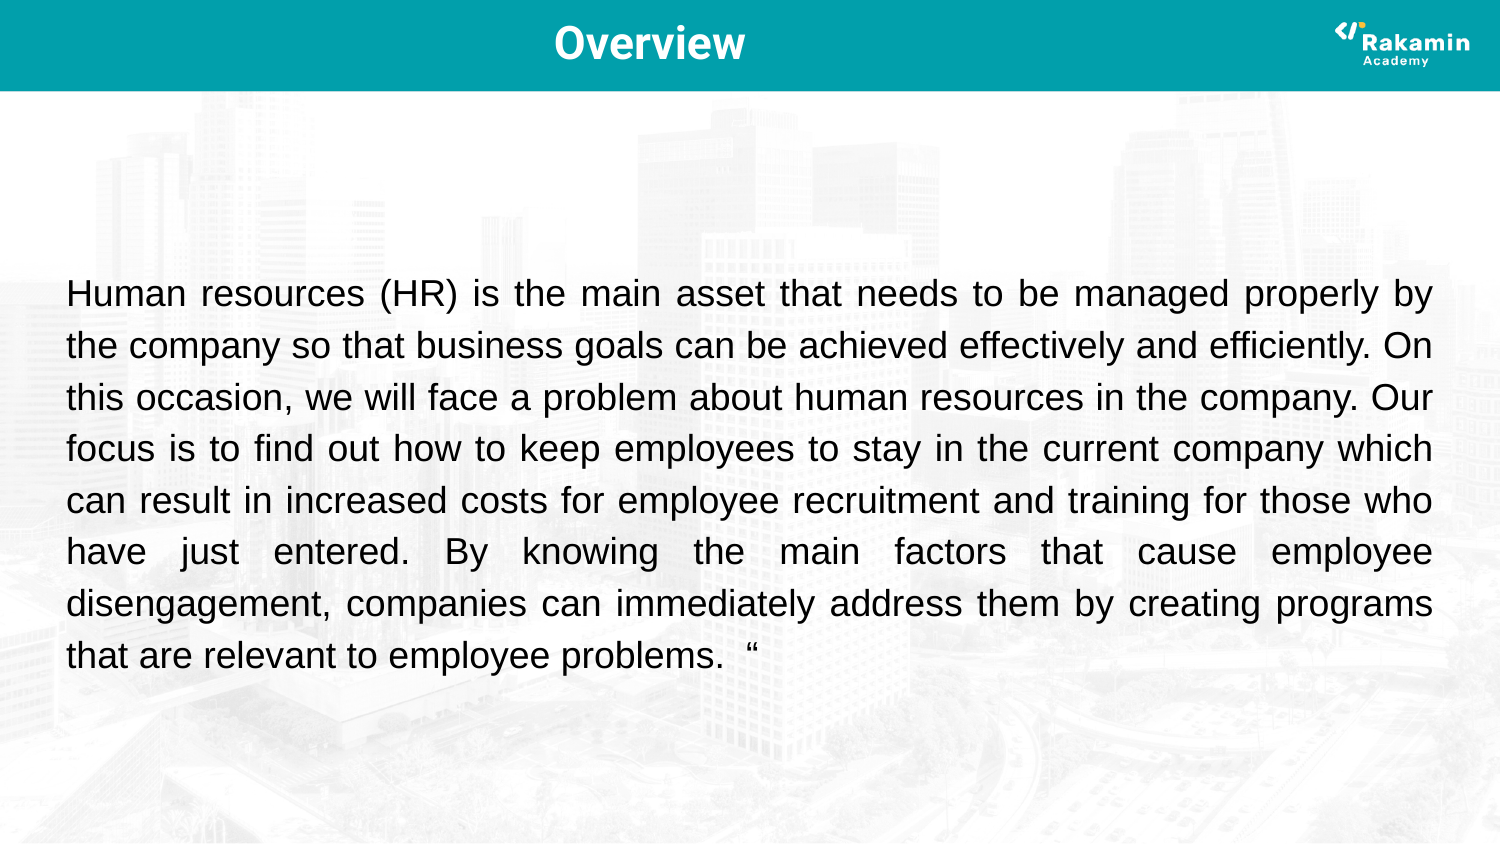

# Overview
Human resources (HR) is the main asset that needs to be managed properly by the company so that business goals can be achieved effectively and efficiently. On this occasion, we will face a problem about human resources in the company. Our focus is to find out how to keep employees to stay in the current company which can result in increased costs for employee recruitment and training for those who have just entered. By knowing the main factors that cause employee disengagement, companies can immediately address them by creating programs that are relevant to employee problems.  “